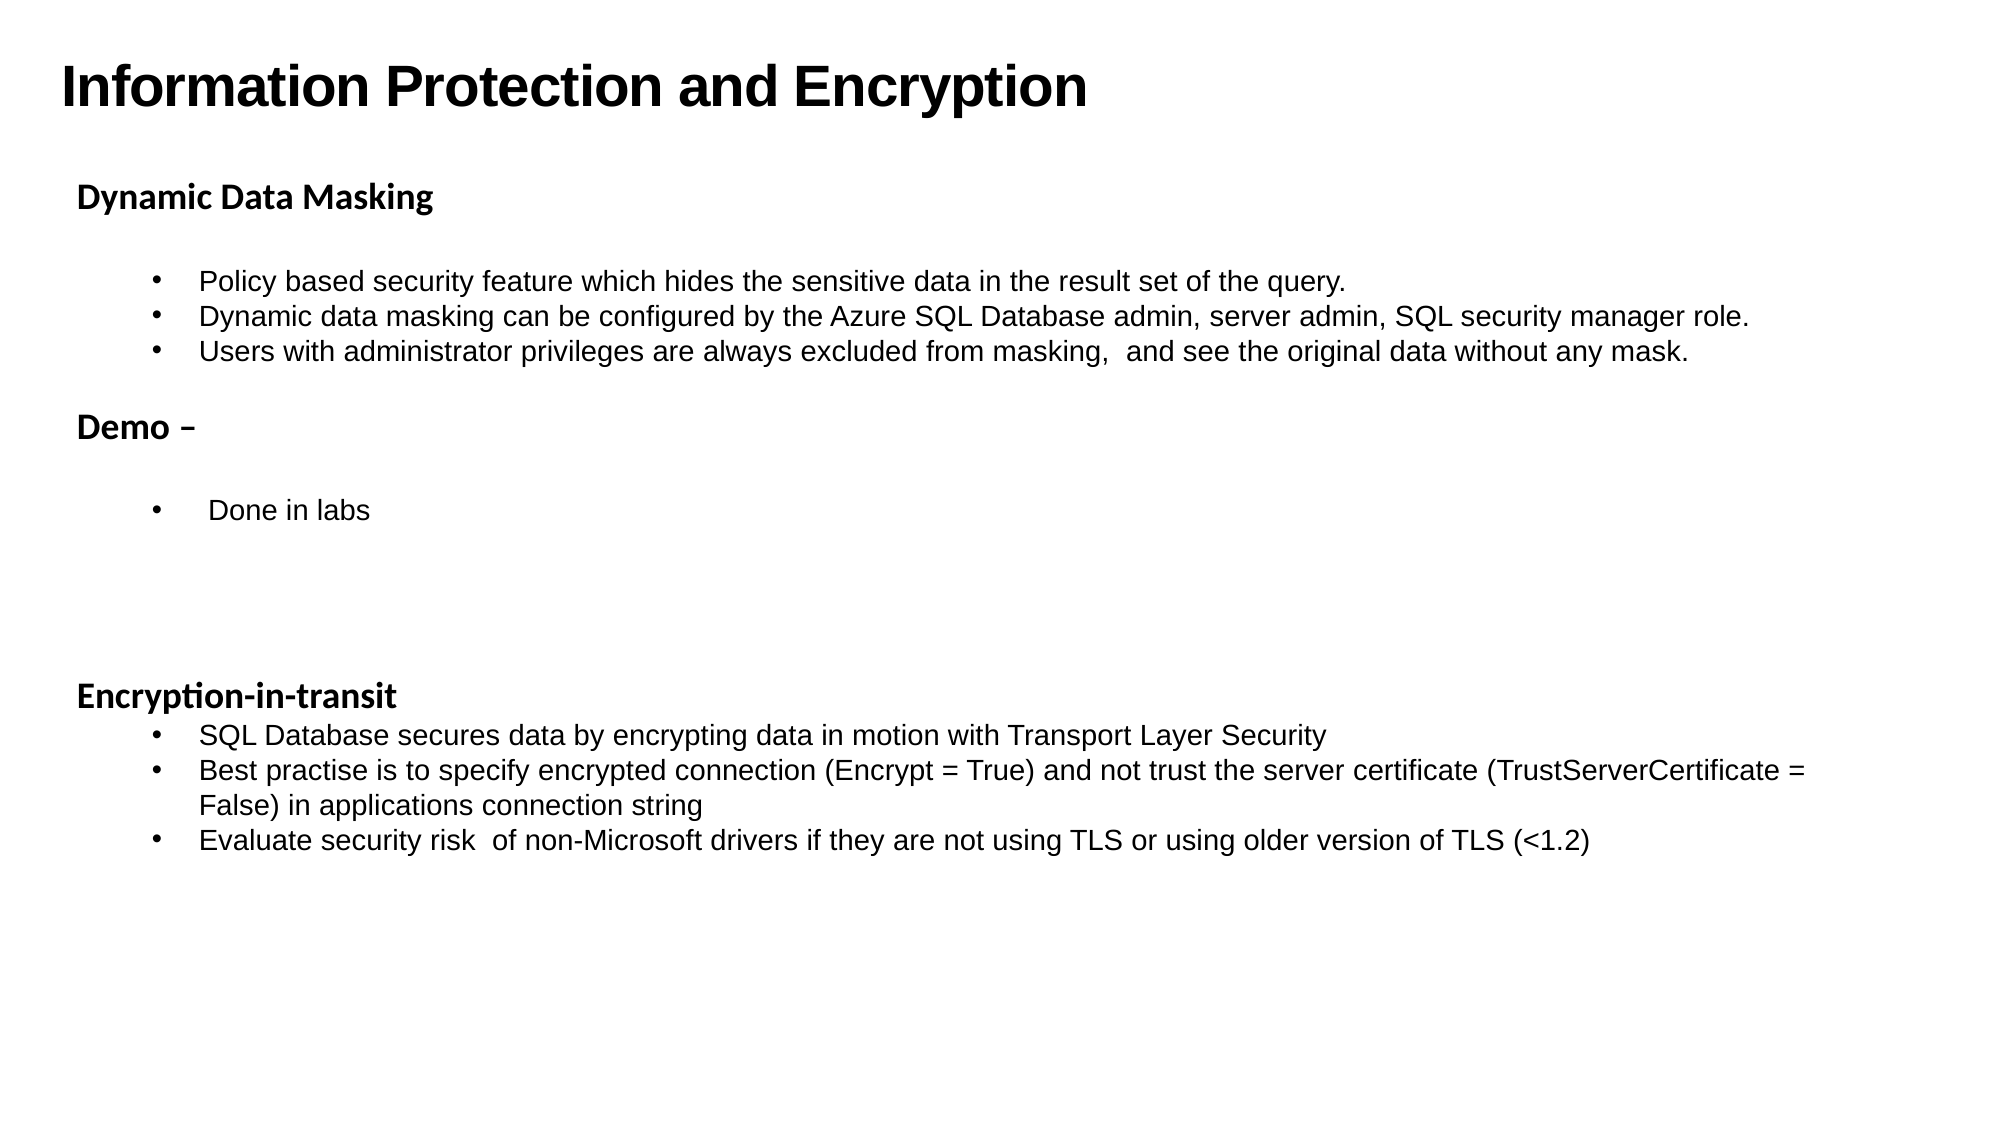

# Information Protection and Encryption
Dynamic Data Masking

Policy based security feature which hides the sensitive data in the result set of the query.
Dynamic data masking can be configured by the Azure SQL Database admin, server admin, SQL security manager role.
Users with administrator privileges are always excluded from masking,  and see the original data without any mask.

Demo –

Done in labs

Encryption-in-transit
SQL Database secures data by encrypting data in motion with Transport Layer Security
Best practise is to specify encrypted connection (Encrypt = True) and not trust the server certificate (TrustServerCertificate = False) in applications connection string
Evaluate security risk  of non-Microsoft drivers if they are not using TLS or using older version of TLS (<1.2)